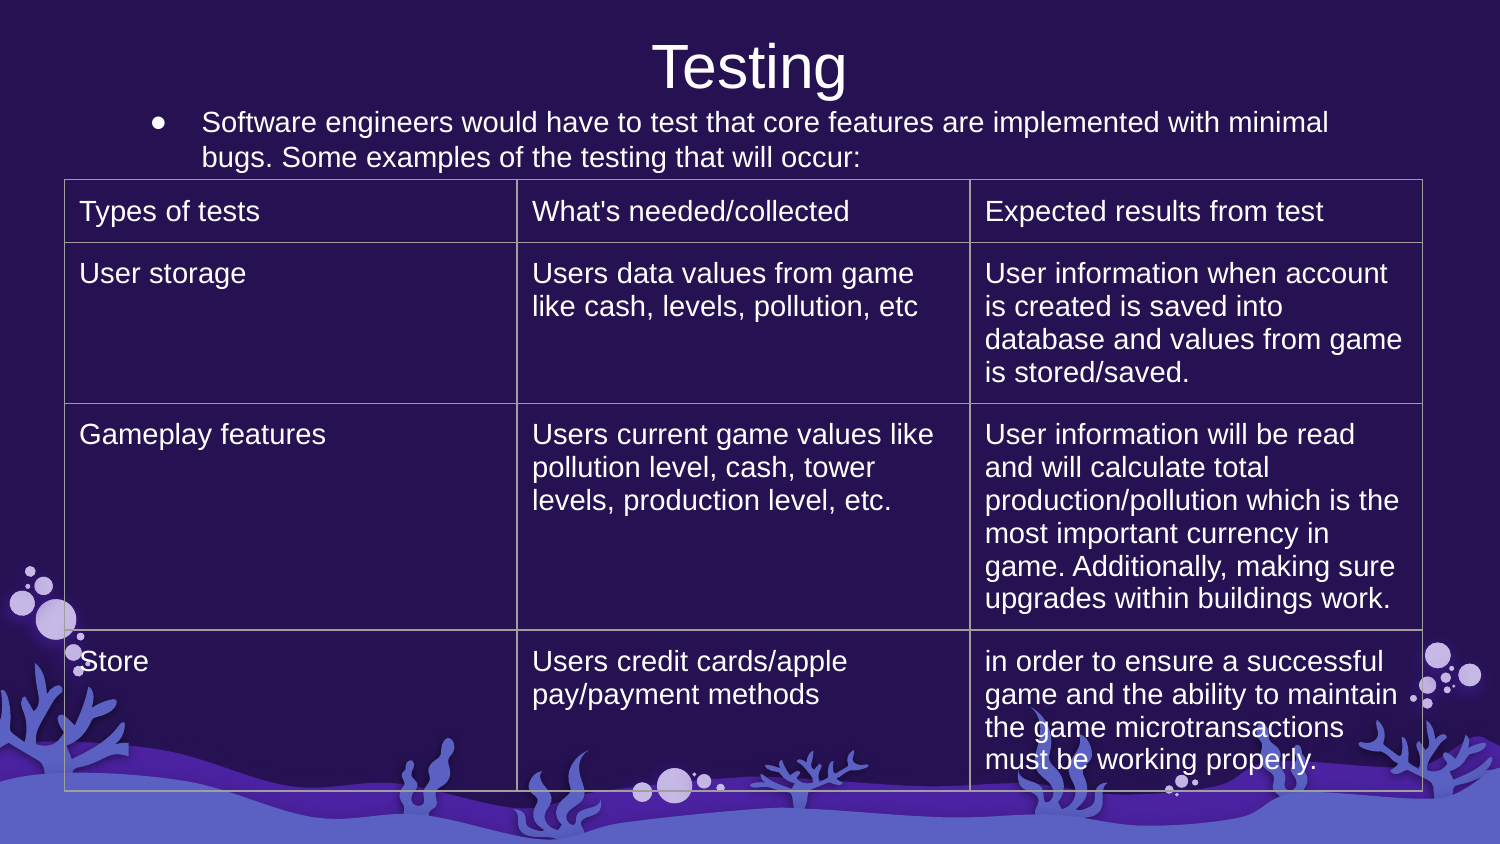

# Testing
Software engineers would have to test that core features are implemented with minimal bugs. Some examples of the testing that will occur:

| Types of tests | What's needed/collected | Expected results from test |
| --- | --- | --- |
| User storage | Users data values from game like cash, levels, pollution, etc | User information when account is created is saved into database and values from game is stored/saved. |
| Gameplay features | Users current game values like pollution level, cash, tower levels, production level, etc. | User information will be read and will calculate total production/pollution which is the most important currency in game. Additionally, making sure upgrades within buildings work. |
| Store | Users credit cards/apple pay/payment methods | in order to ensure a successful game and the ability to maintain the game microtransactions must be working properly. |